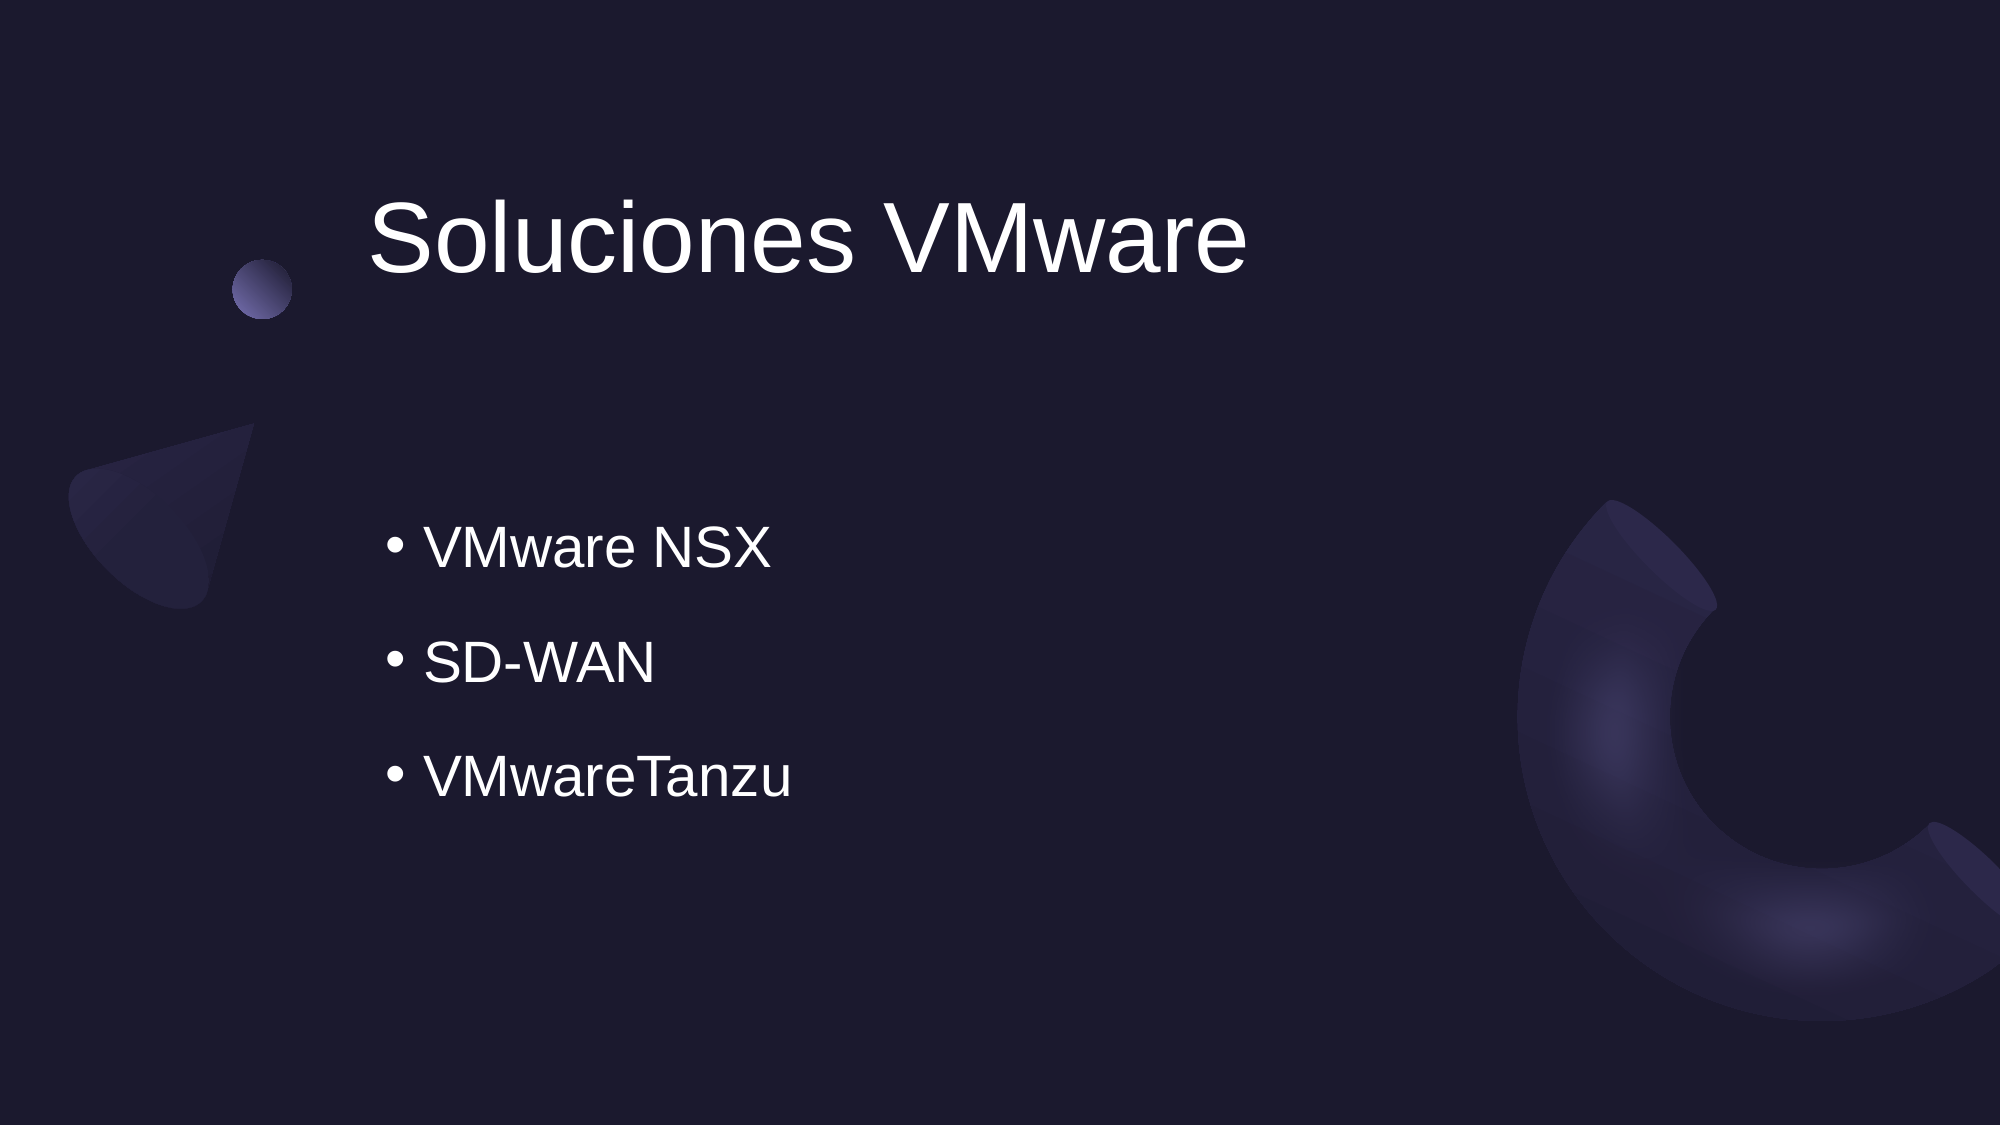

# Soluciones VMware

VMware NSX
SD-WAN
VMwareTanzu